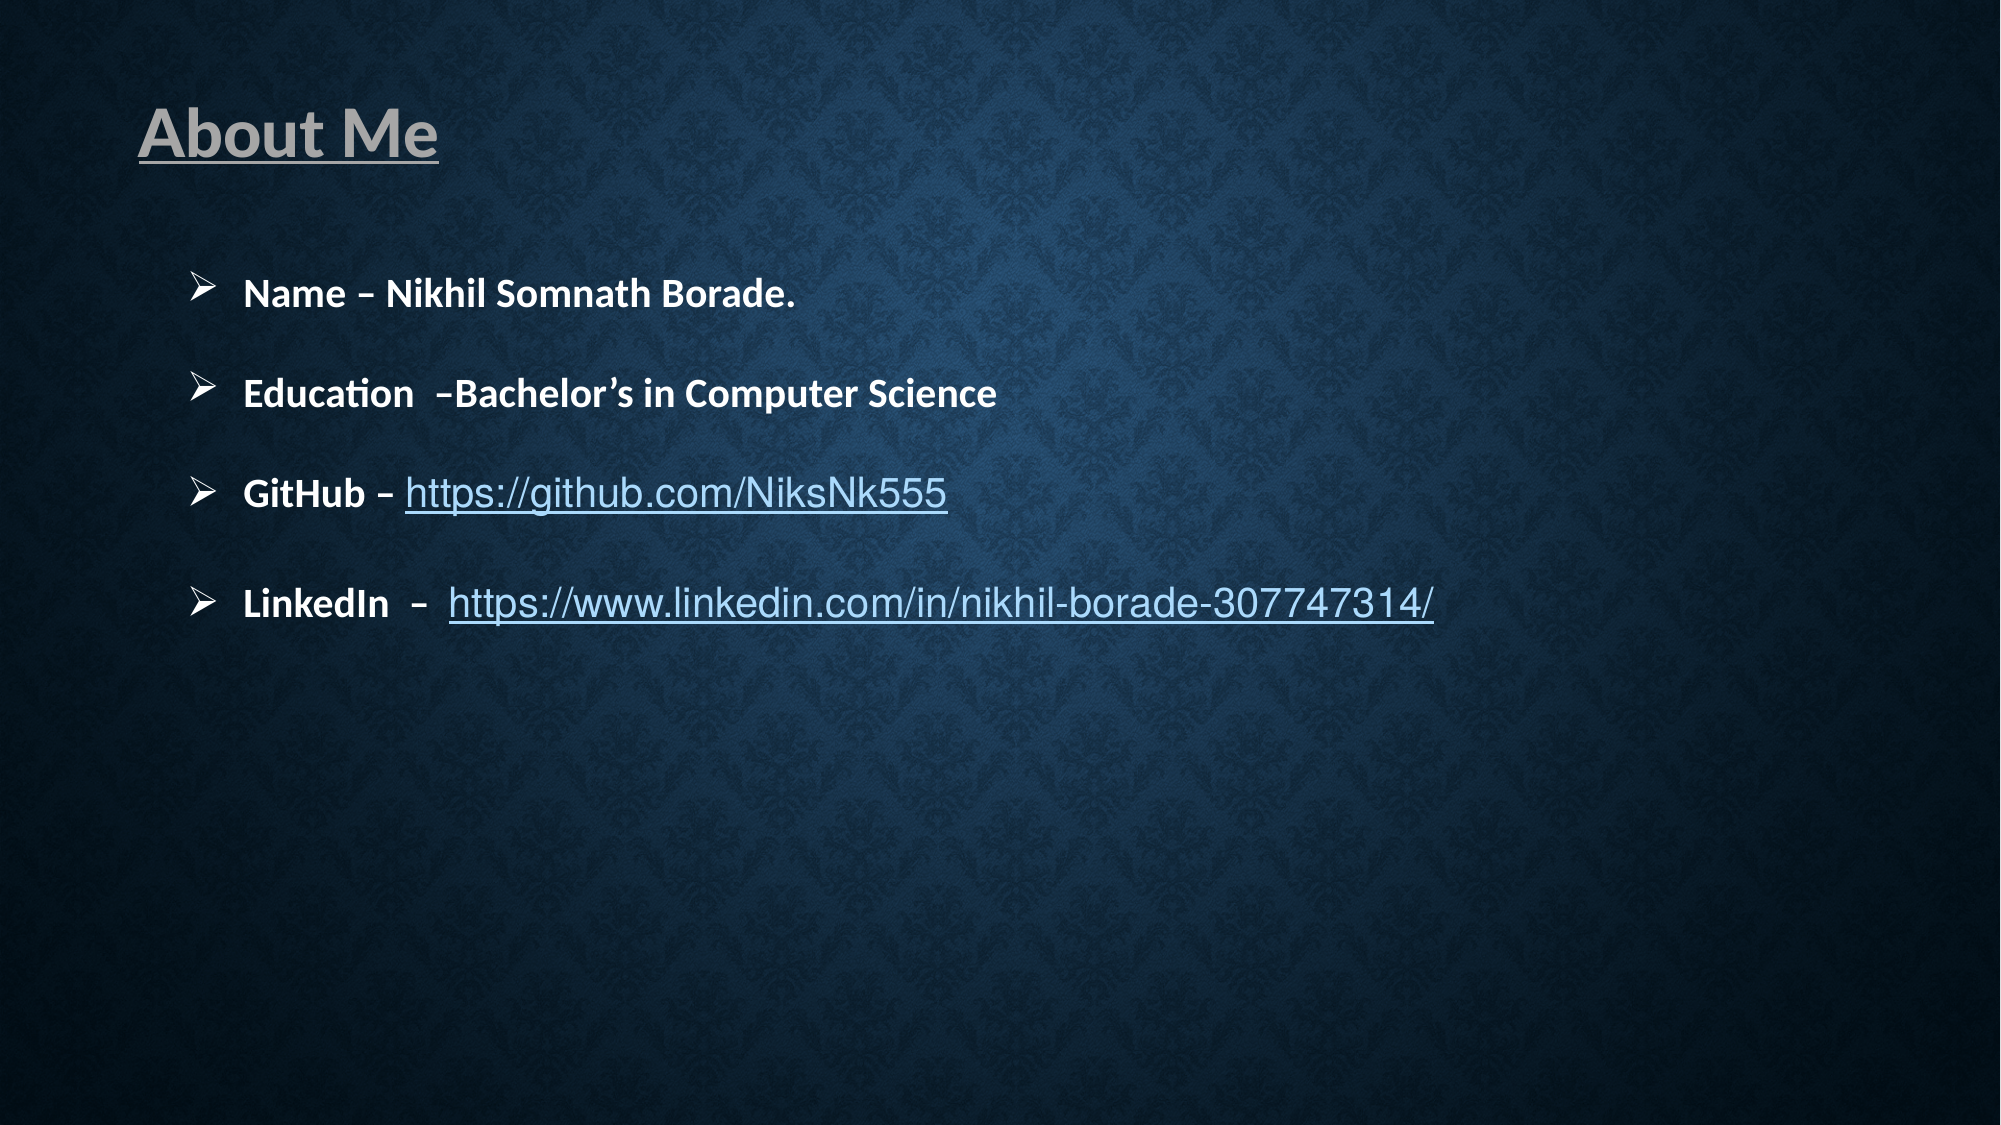

About Me
Name – Nikhil Somnath Borade.

Education  –Bachelor’s in Computer Science

GitHub – https://github.com/NiksNk555

LinkedIn  –  https://www.linkedin.com/in/nikhil-borade-307747314/